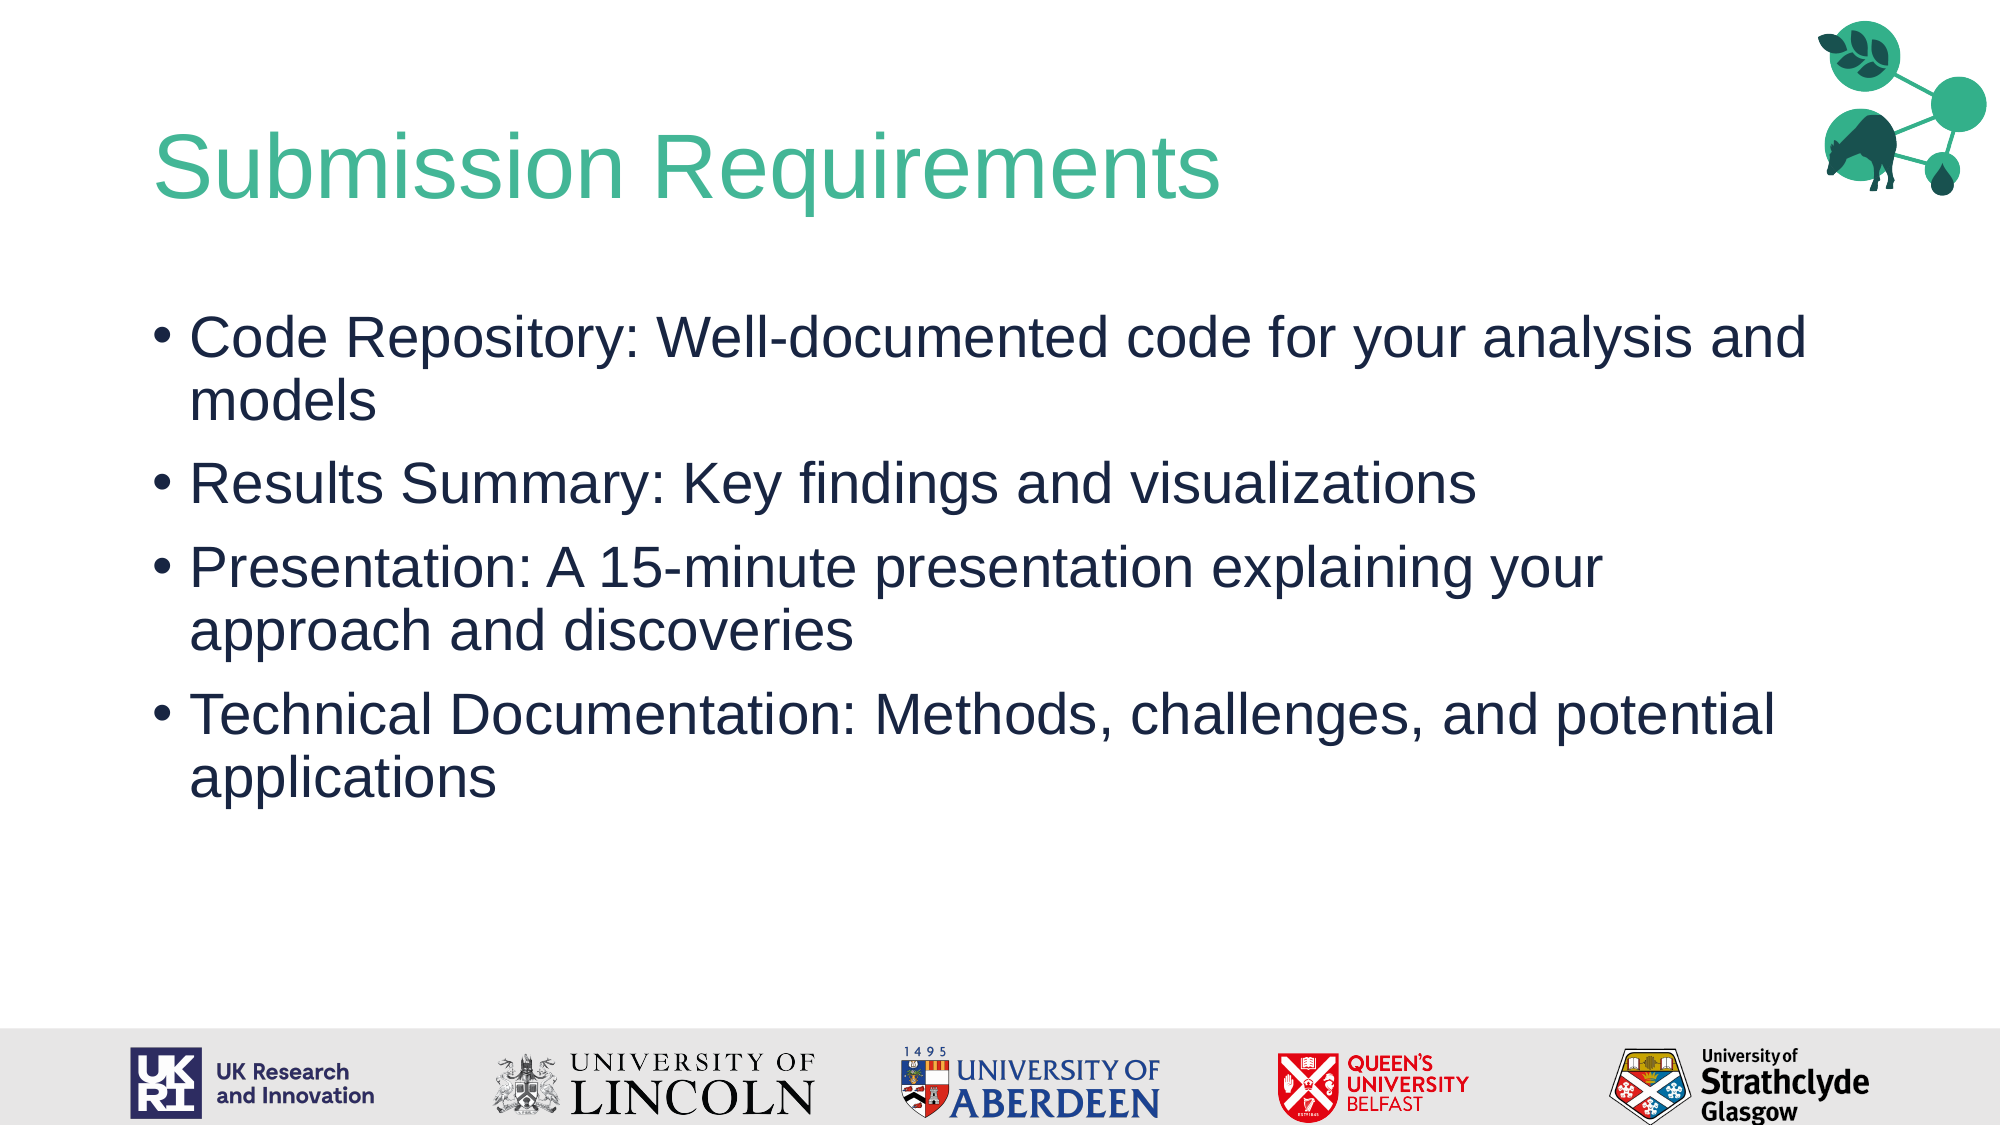

# Submission Requirements
Code Repository: Well-documented code for your analysis and models
Results Summary: Key findings and visualizations
Presentation: A 15-minute presentation explaining your approach and discoveries
Technical Documentation: Methods, challenges, and potential applications